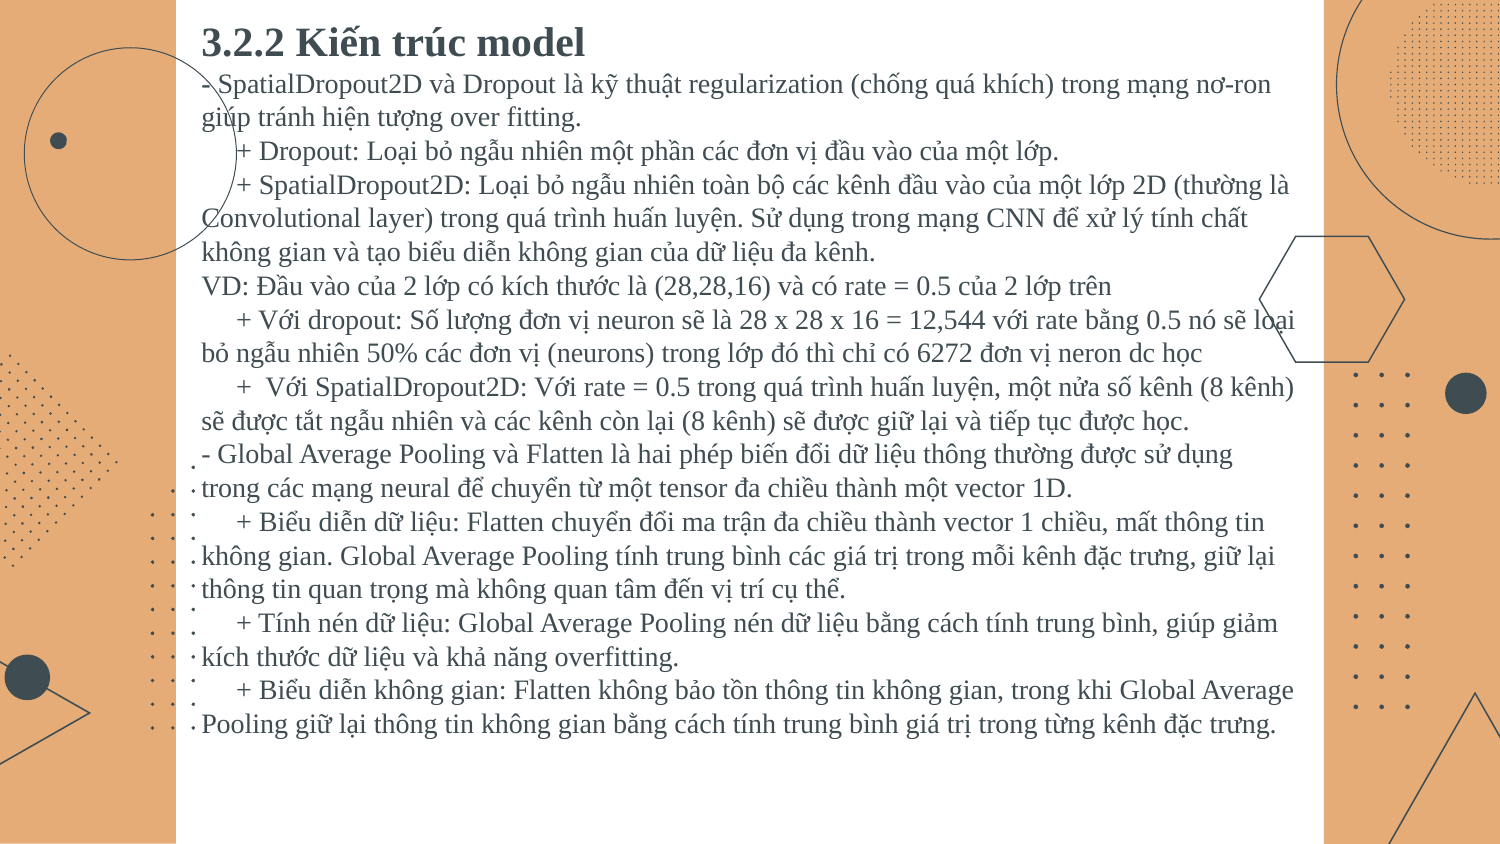

# 3.2.2 Kiến trúc model - SpatialDropout2D và Dropout là kỹ thuật regularization (chống quá khích) trong mạng nơ-ron giúp tránh hiện tượng over fitting. + Dropout: Loại bỏ ngẫu nhiên một phần các đơn vị đầu vào của một lớp. + SpatialDropout2D: Loại bỏ ngẫu nhiên toàn bộ các kênh đầu vào của một lớp 2D (thường là Convolutional layer) trong quá trình huấn luyện. Sử dụng trong mạng CNN để xử lý tính chất không gian và tạo biểu diễn không gian của dữ liệu đa kênh. VD: Đầu vào của 2 lớp có kích thước là (28,28,16) và có rate = 0.5 của 2 lớp trên + Với dropout: Số lượng đơn vị neuron sẽ là 28 x 28 x 16 = 12,544 với rate bằng 0.5 nó sẽ loại bỏ ngẫu nhiên 50% các đơn vị (neurons) trong lớp đó thì chỉ có 6272 đơn vị neron dc học +  Với SpatialDropout2D: Với rate = 0.5 trong quá trình huấn luyện, một nửa số kênh (8 kênh) sẽ được tắt ngẫu nhiên và các kênh còn lại (8 kênh) sẽ được giữ lại và tiếp tục được học. - Global Average Pooling và Flatten là hai phép biến đổi dữ liệu thông thường được sử dụng trong các mạng neural để chuyển từ một tensor đa chiều thành một vector 1D. + Biểu diễn dữ liệu: Flatten chuyển đổi ma trận đa chiều thành vector 1 chiều, mất thông tin không gian. Global Average Pooling tính trung bình các giá trị trong mỗi kênh đặc trưng, giữ lại thông tin quan trọng mà không quan tâm đến vị trí cụ thể. + Tính nén dữ liệu: Global Average Pooling nén dữ liệu bằng cách tính trung bình, giúp giảm kích thước dữ liệu và khả năng overfitting. + Biểu diễn không gian: Flatten không bảo tồn thông tin không gian, trong khi Global Average Pooling giữ lại thông tin không gian bằng cách tính trung bình giá trị trong từng kênh đặc trưng.